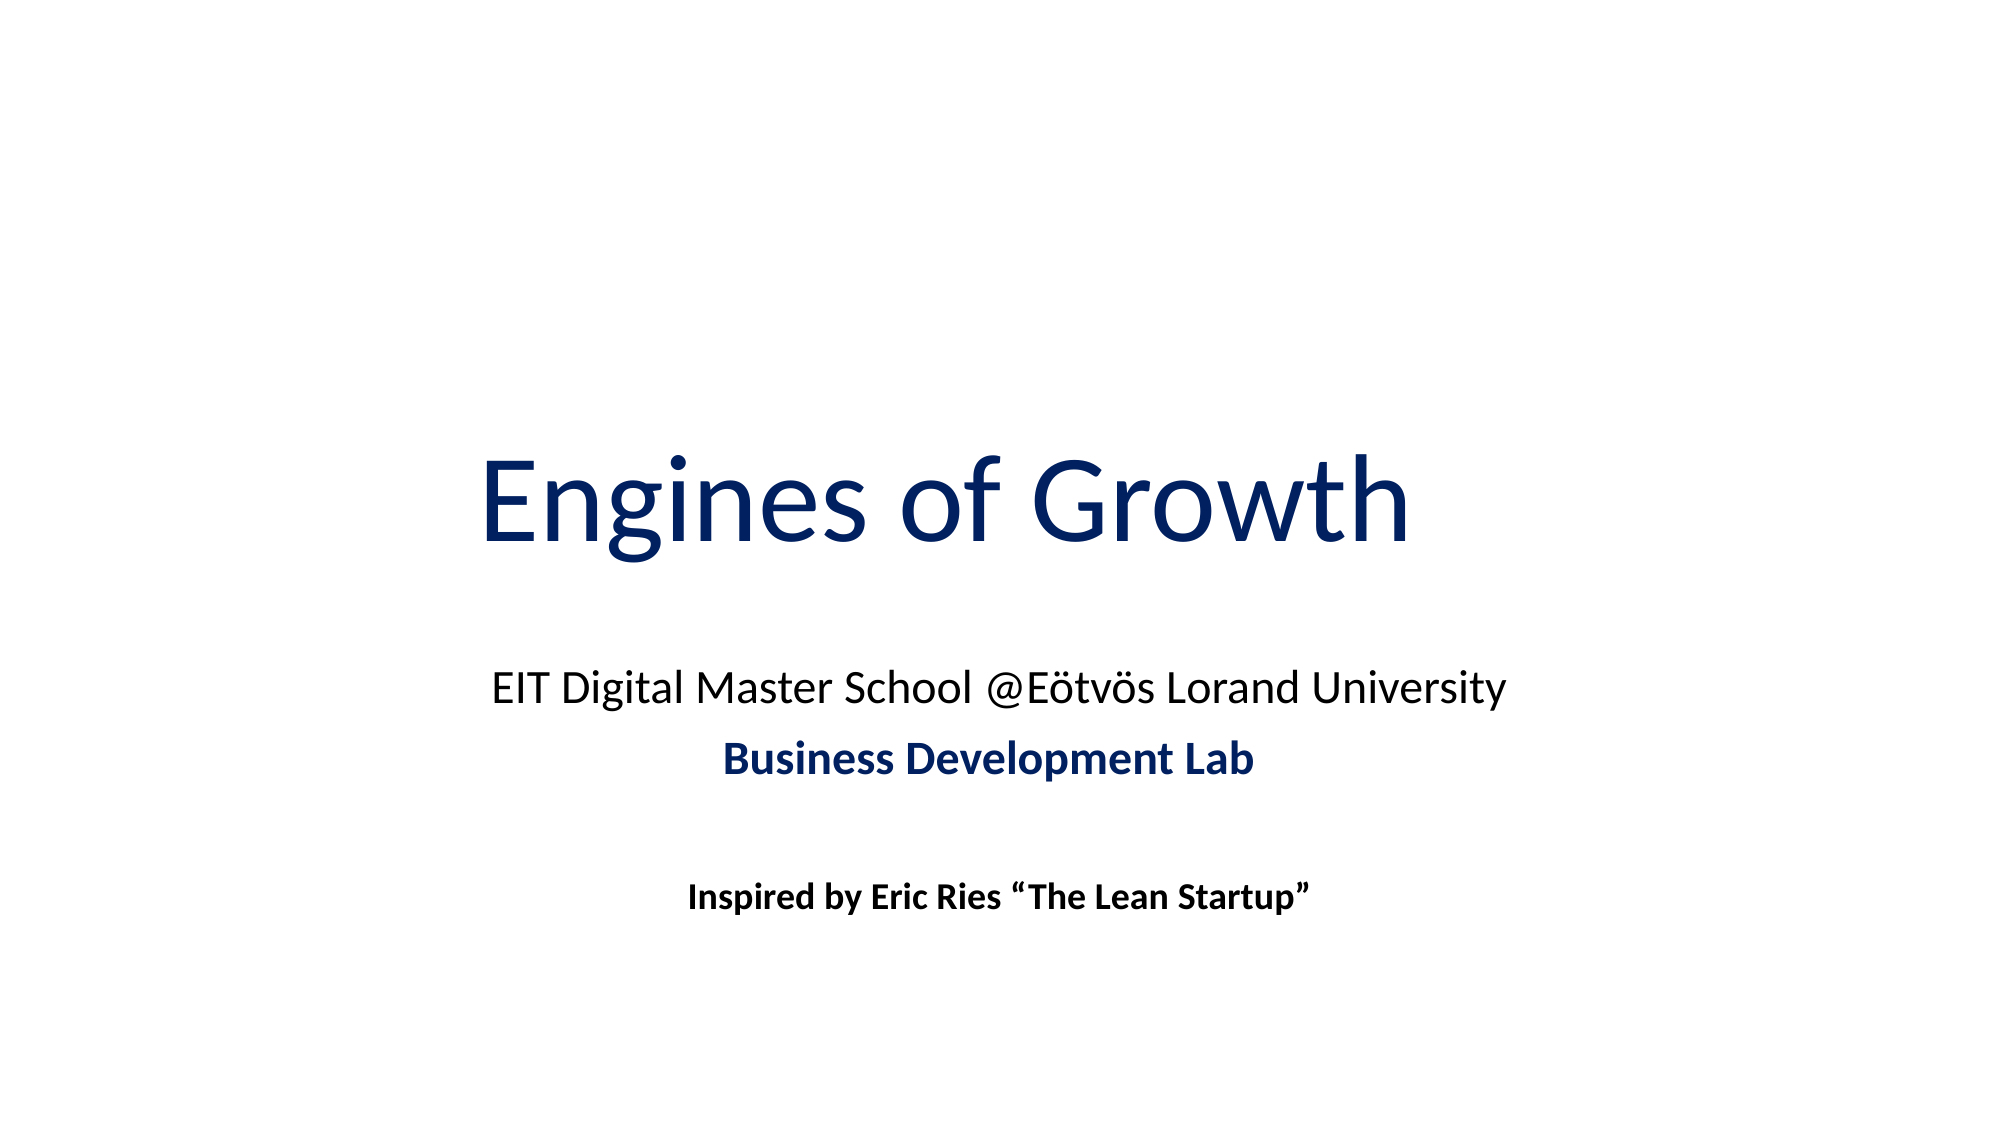

# Engines of Growth
EIT Digital Master School @Eötvös Lorand University
Business Development Lab

Inspired by Eric Ries “The Lean Startup”